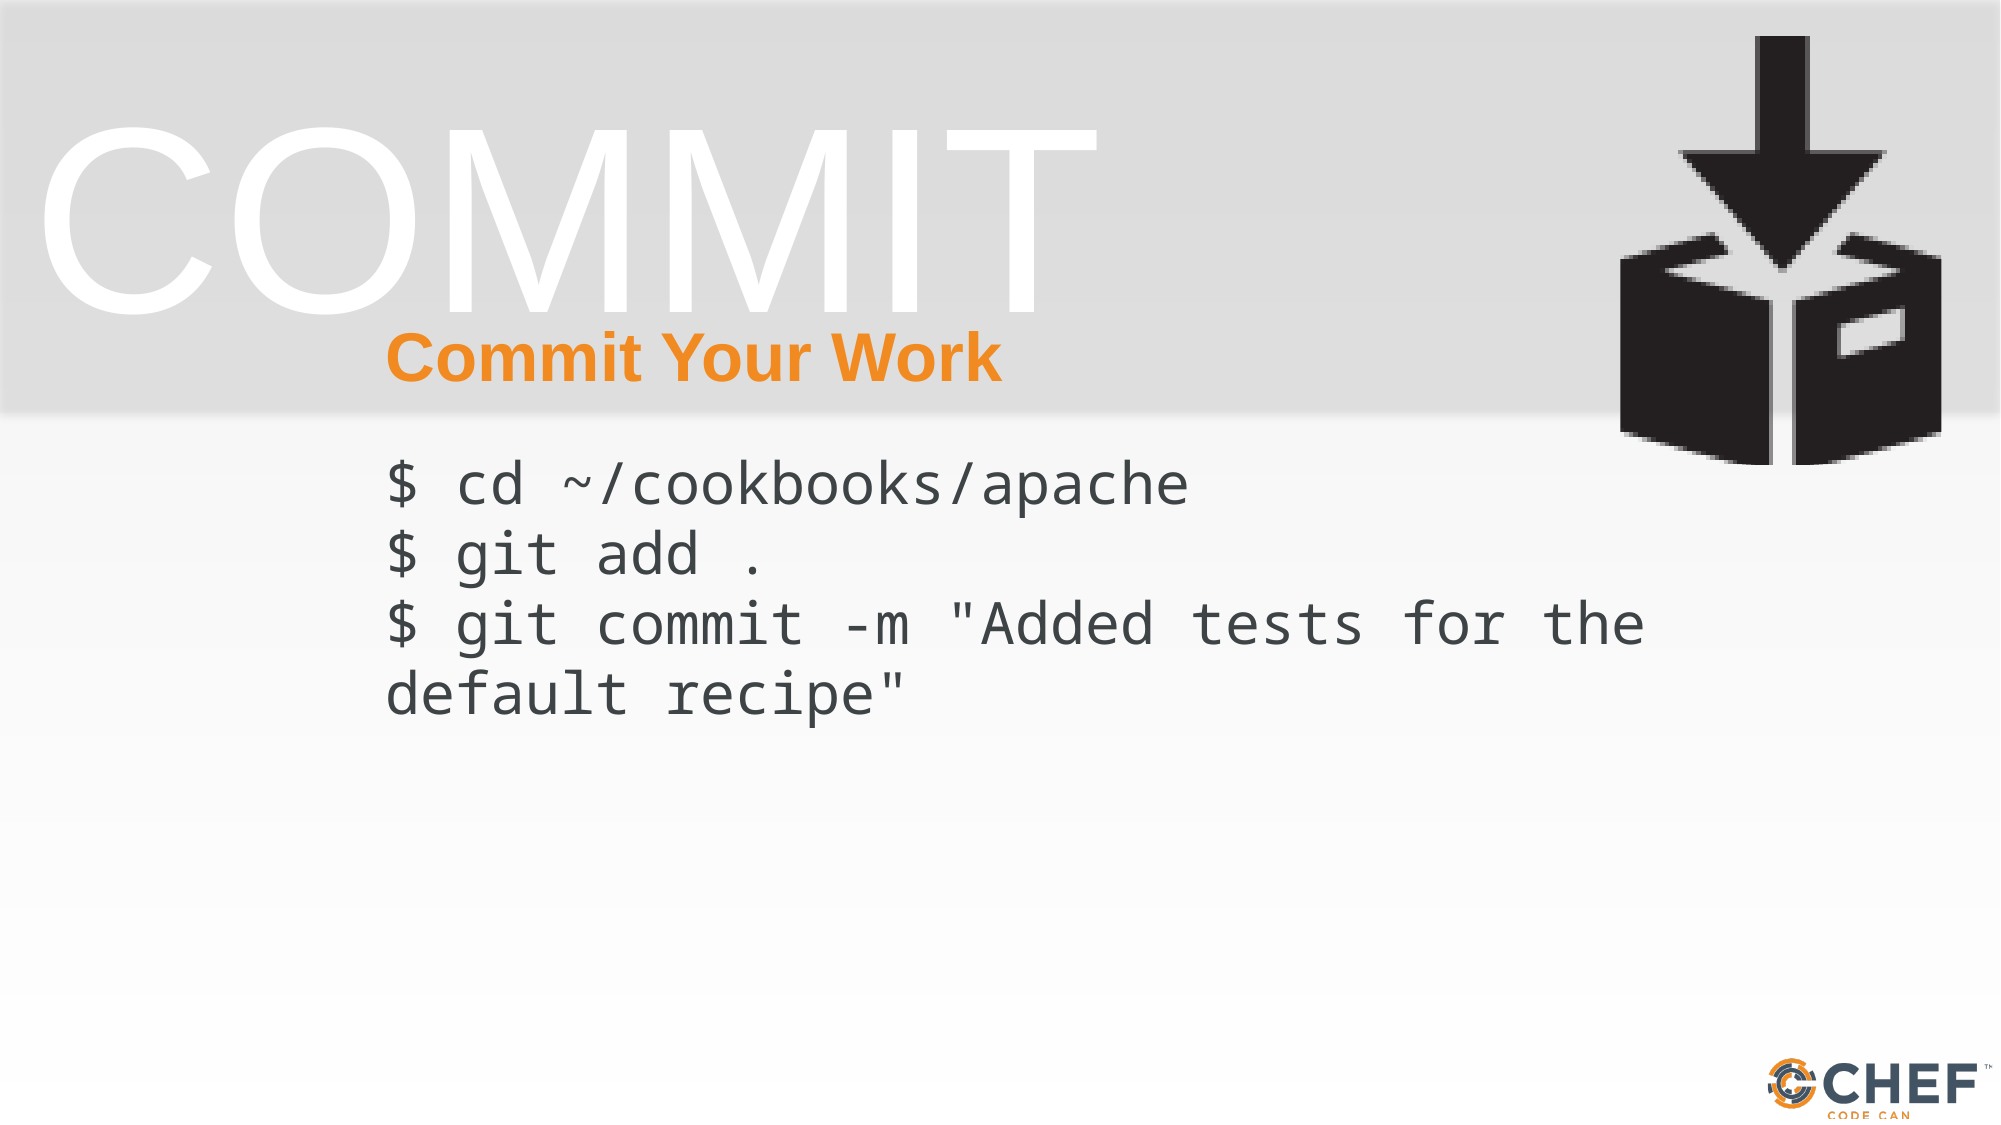

# Commit Your Work
$ cd ~/cookbooks/apache
$ git add .
$ git commit -m "Added tests for the default recipe"